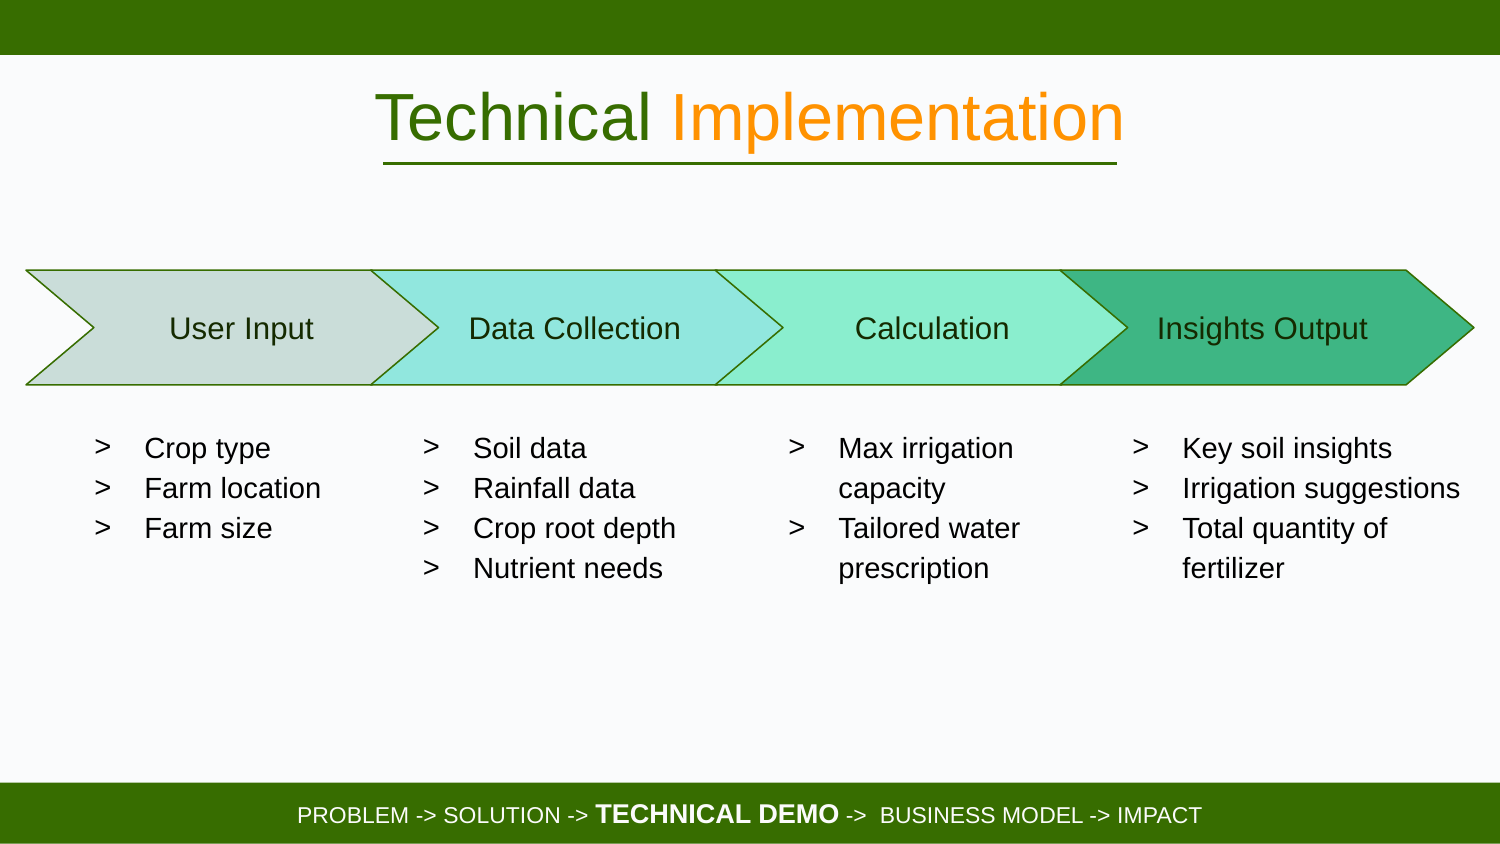

# Technical Implementation

Data Collection
User Input
Calculation
Insights Output
Crop type
Farm location
Farm size
Soil data
Rainfall data
Crop root depth
Nutrient needs
Max irrigation capacity
Tailored water prescription
Key soil insights
Irrigation suggestions
Total quantity of fertilizer
PROBLEM -> SOLUTION -> TECHNICAL DEMO ->  BUSINESS MODEL -> IMPACT